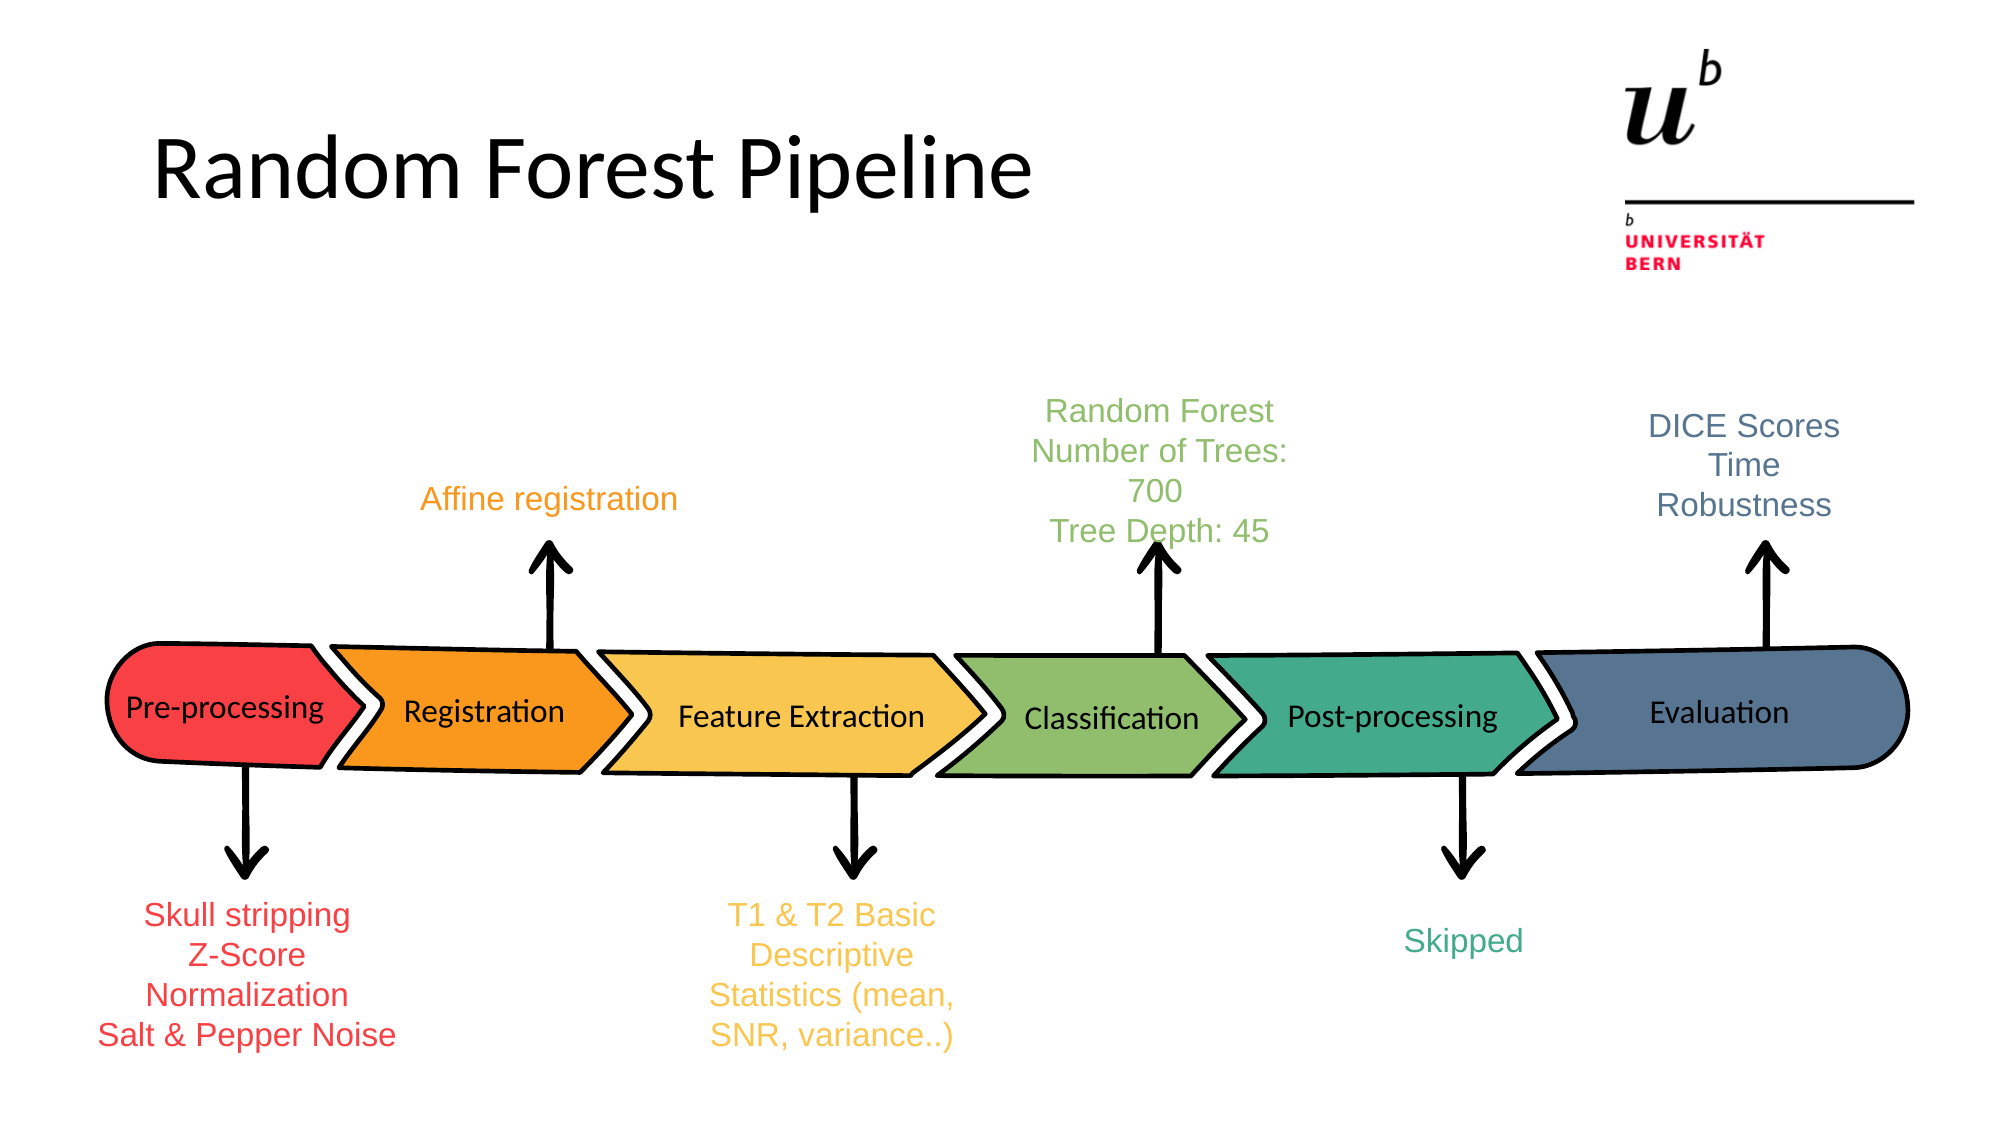

# Random Forest Pipeline
Random Forest
Number of Trees: 700
Tree Depth: 45

DICE Scores
Time
Robustness

Affine registration

       Registration

               Evaluation

         Classification
Pre-processing

        Feature Extraction

        Post-processing

Skull stripping
Z-Score Normalization
Salt & Pepper Noise

T1 & T2 Basic Descriptive Statistics (mean, SNR, variance..)

Skipped